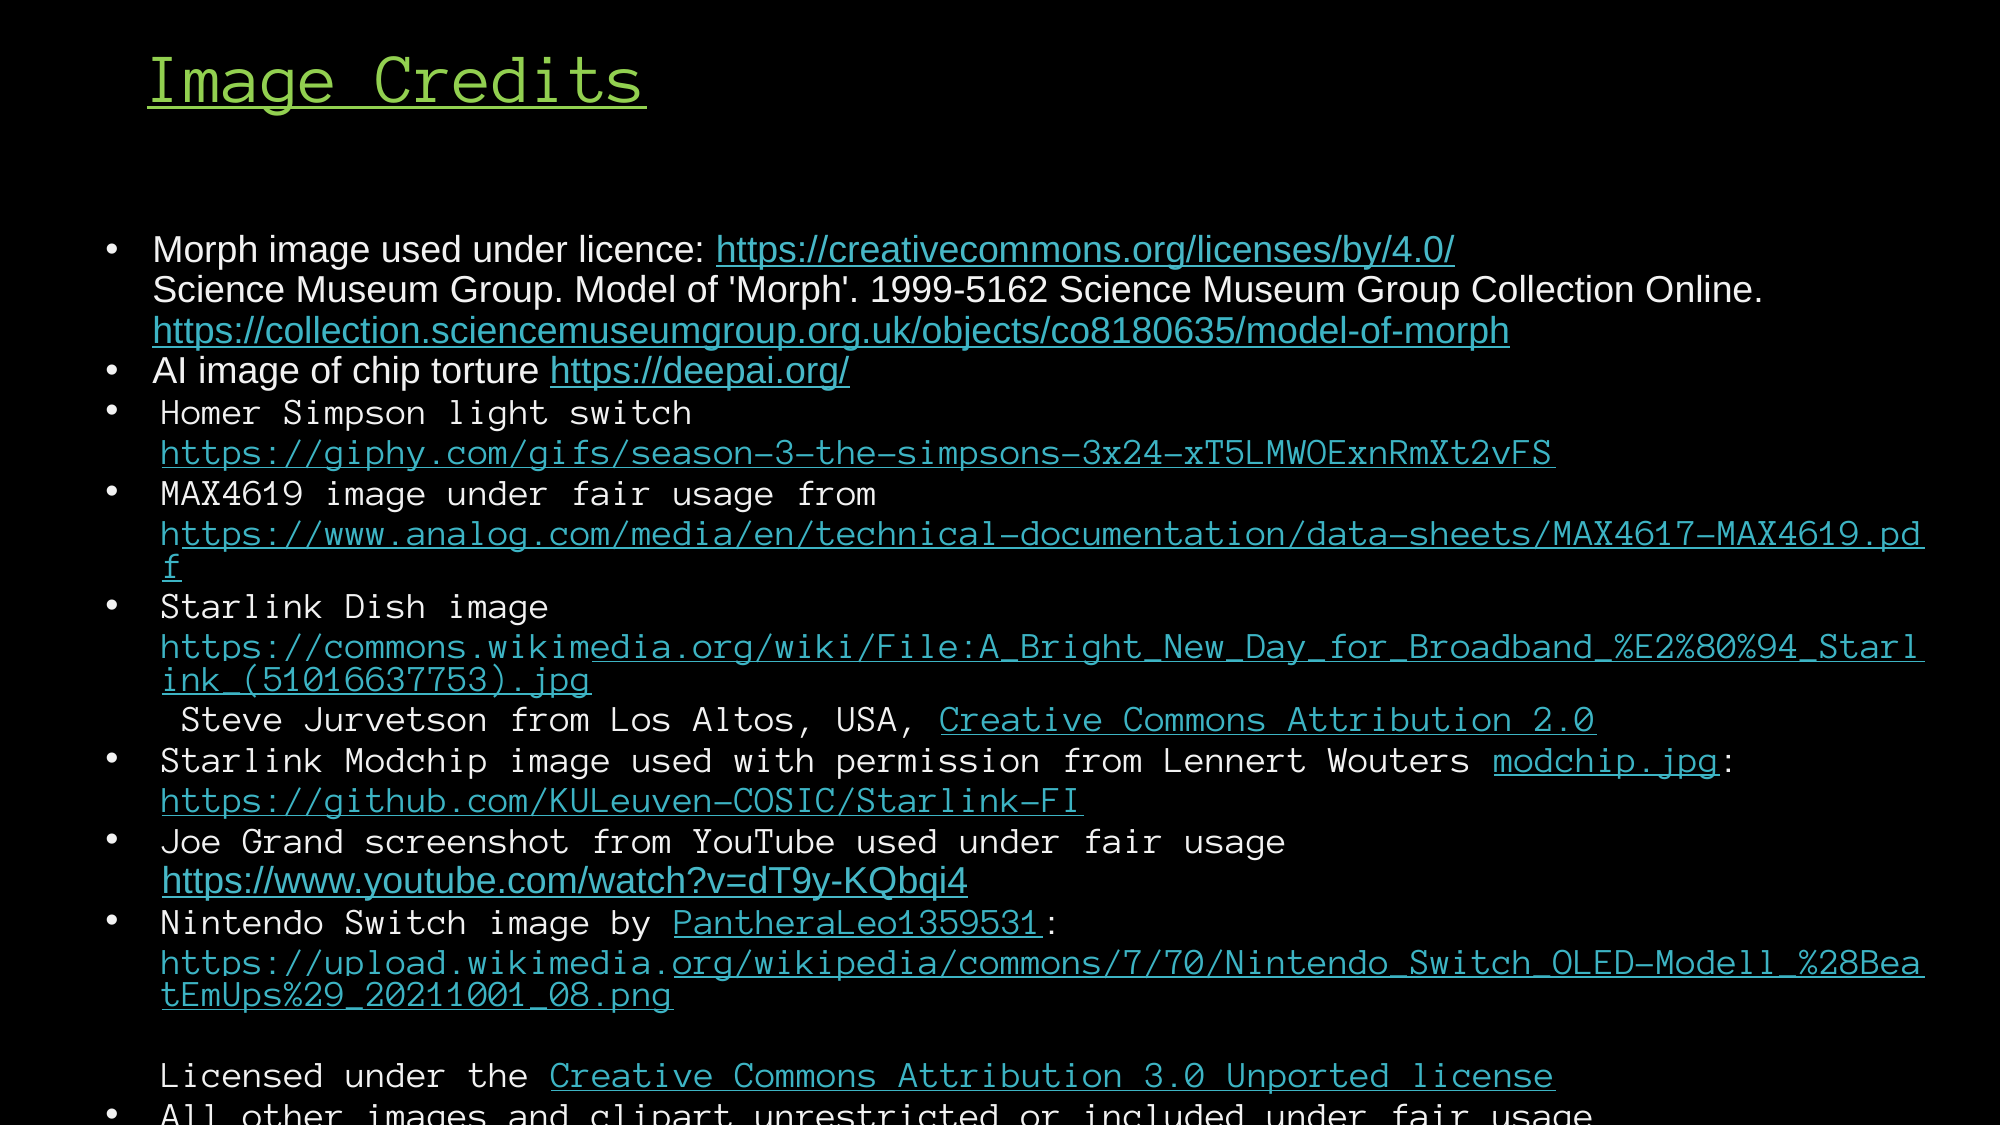

# Image Credits
Morph image used under licence: https://creativecommons.org/licenses/by/4.0/
Science Museum Group. Model of 'Morph'. 1999-5162 Science Museum Group Collection Online. https://collection.sciencemuseumgroup.org.uk/objects/co8180635/model-of-morph
AI image of chip torture https://deepai.org/
Homer Simpson light switch https://giphy.com/gifs/season-3-the-simpsons-3x24-xT5LMWOExnRmXt2vFS
MAX4619 image under fair usage from https://www.analog.com/media/en/technical-documentation/data-sheets/MAX4617-MAX4619.pdf
Starlink Dish image https://commons.wikimedia.org/wiki/File:A_Bright_New_Day_for_Broadband_%E2%80%94_Starlink_(51016637753).jpg Steve Jurvetson from Los Altos, USA, Creative Commons Attribution 2.0
Starlink Modchip image used with permission from Lennert Wouters modchip.jpg: https://github.com/KULeuven-COSIC/Starlink-FI
Joe Grand screenshot from YouTube used under fair usage https://www.youtube.com/watch?v=dT9y-KQbqi4
Nintendo Switch image by PantheraLeo1359531: https://upload.wikimedia.org/wikipedia/commons/7/70/Nintendo_Switch_OLED-Modell_%28BeatEmUps%29_20211001_08.png
Licensed under the Creative Commons Attribution 3.0 Unported license
All other images and clipart unrestricted or included under fair usage